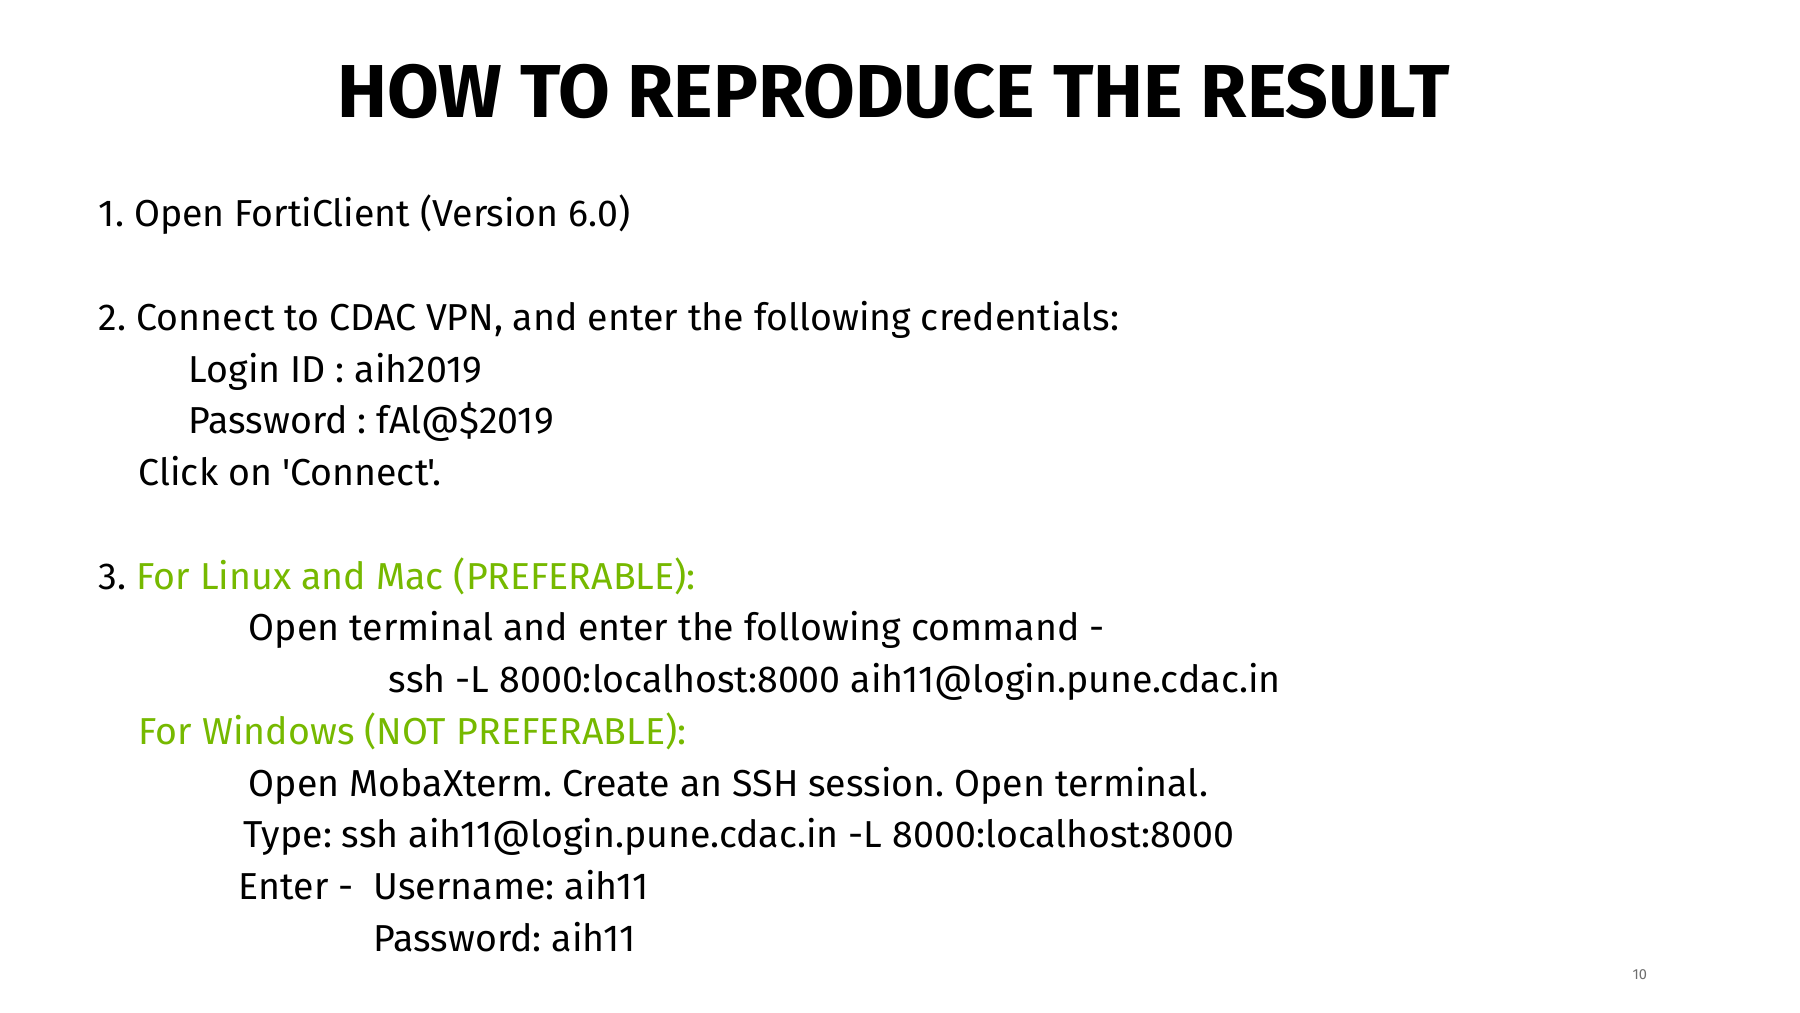

# HOW TO REPRODUCE THE RESULT
1. Open FortiClient (Version 6.0)

2. Connect to CDAC VPN, and enter the following credentials:
         Login ID : aih2019
         Password : fAl@$2019
    Click on 'Connect'.

3. For Linux and Mac (PREFERABLE):
Open terminal and enter the following command -
                             ssh -L 8000:localhost:8000 aih11@login.pune.cdac.in
    For Windows (NOT PREFERABLE):
Open MobaXterm. Create an SSH session. Open terminal.
       Type: ssh aih11@login.pune.cdac.in -L 8000:localhost:8000
              Enter -  Username: aih11
                    Password: aih11